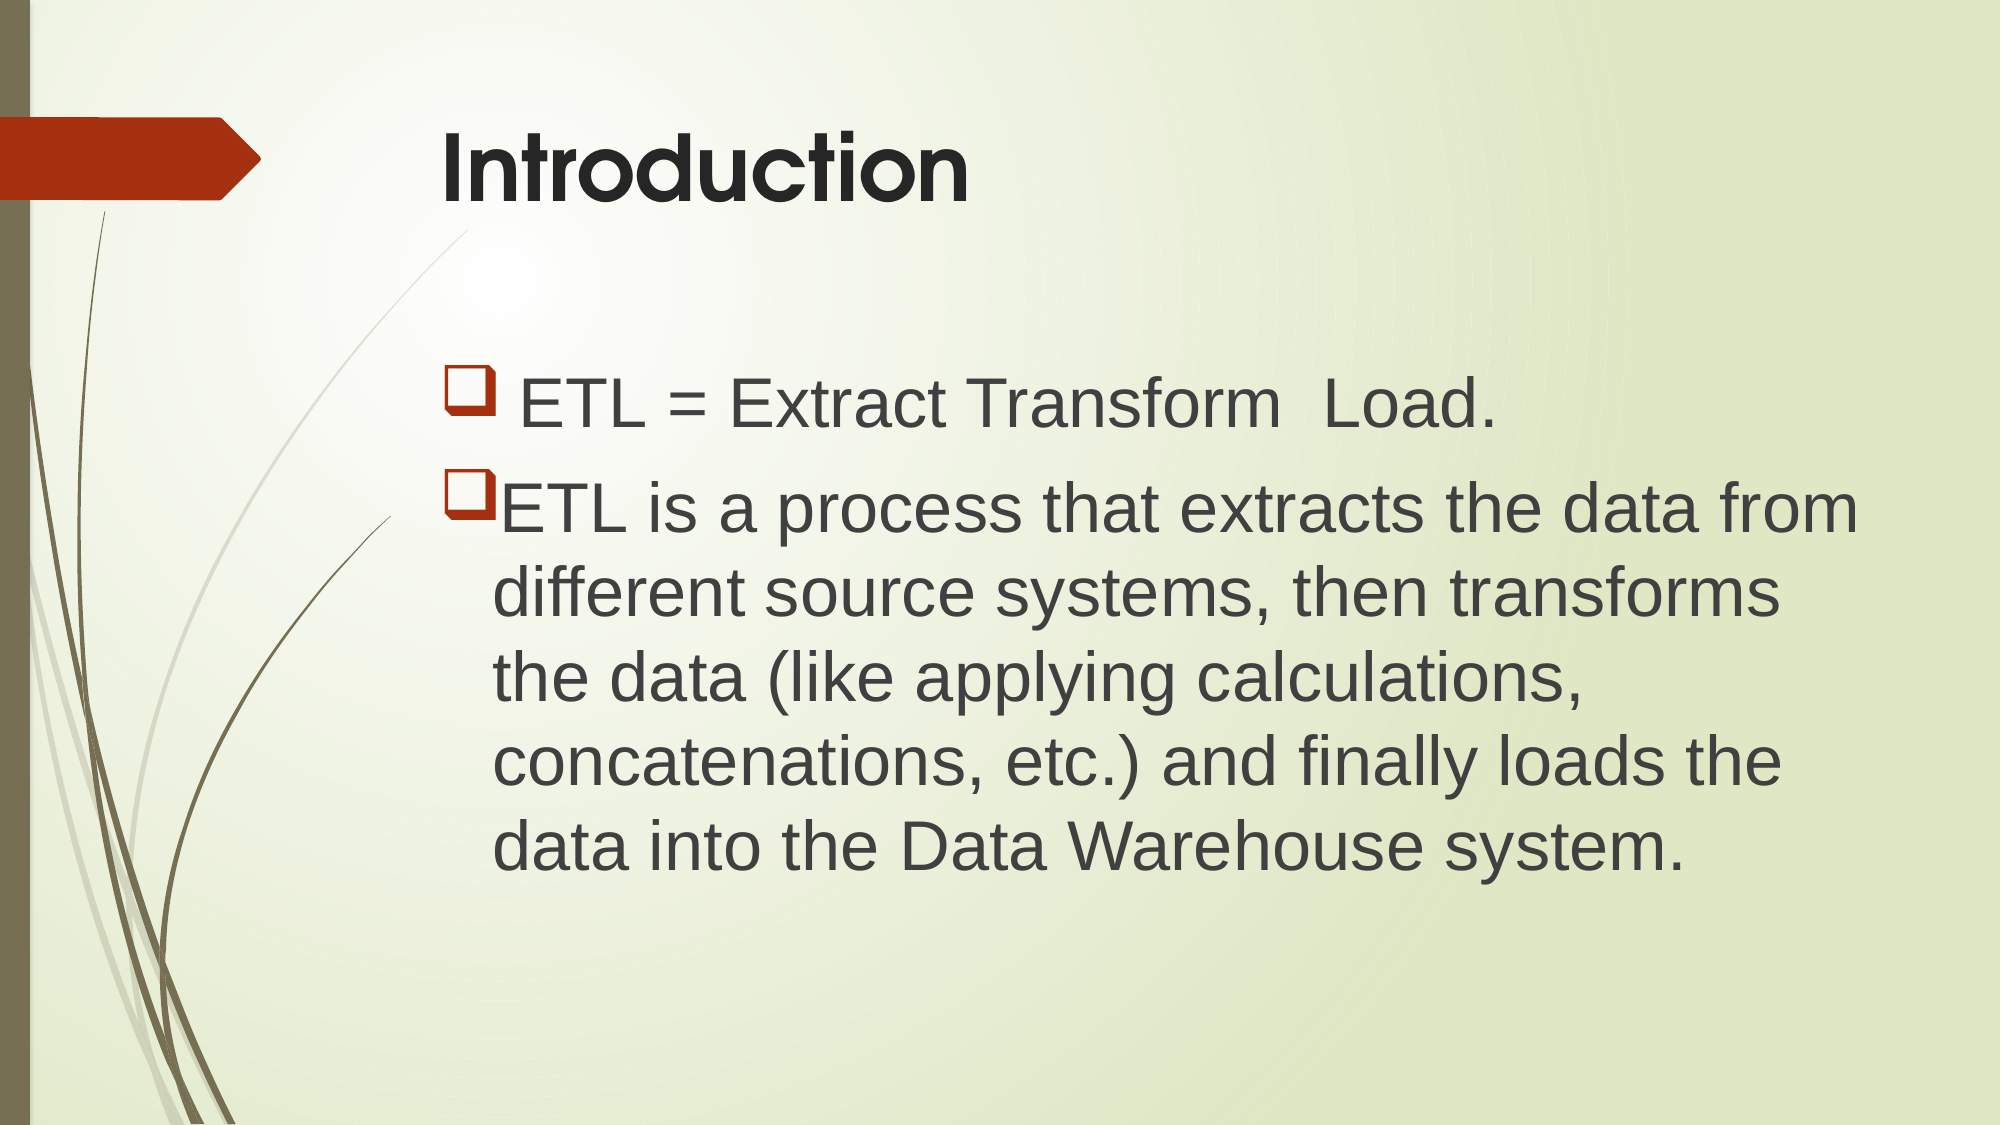

# Introduction
 ETL = Extract Transform  Load.
ETL is a process that extracts the data from different source systems, then transforms the data (like applying calculations, concatenations, etc.) and finally loads the data into the Data Warehouse system.